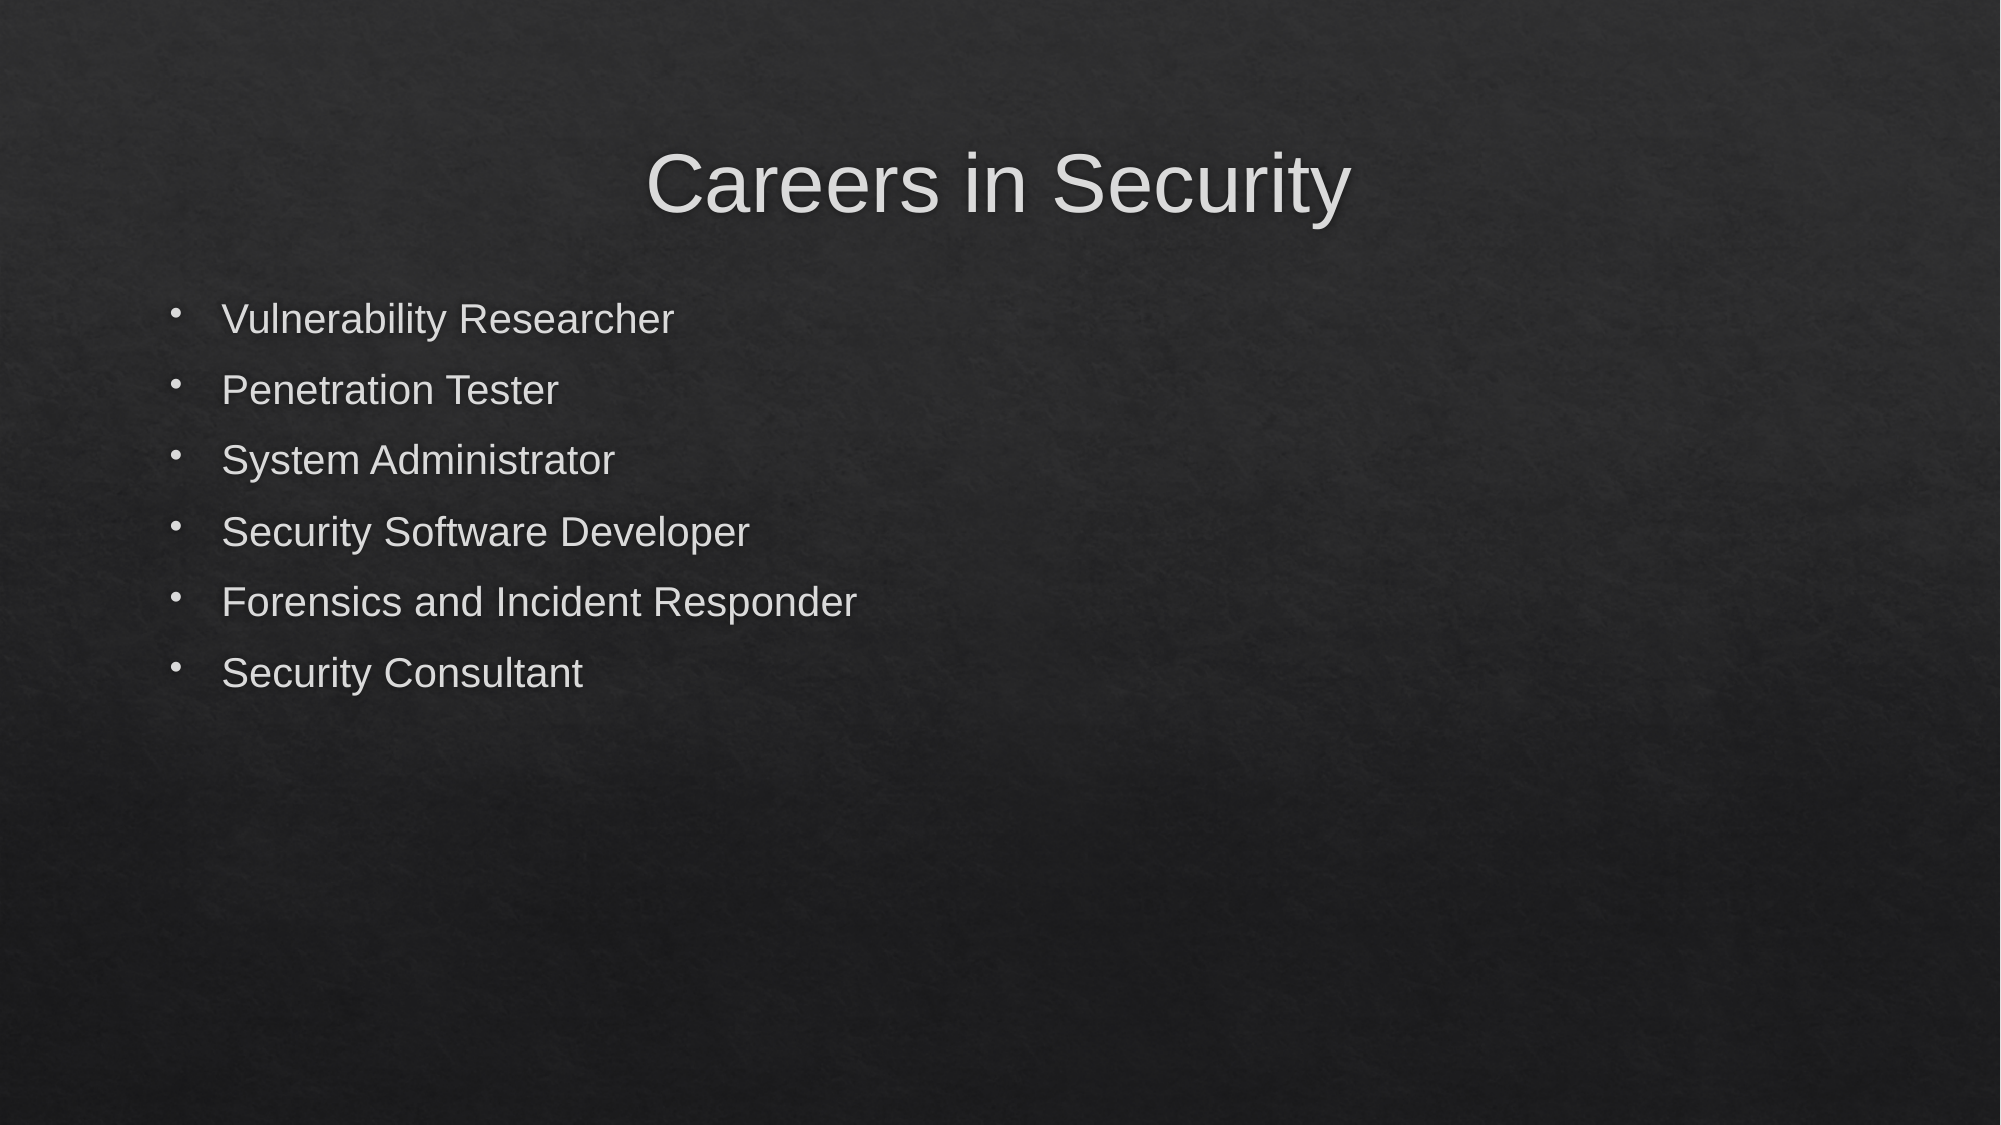

# Careers in Security
Vulnerability Researcher
Penetration Tester
System Administrator
Security Software Developer
Forensics and Incident Responder
Security Consultant